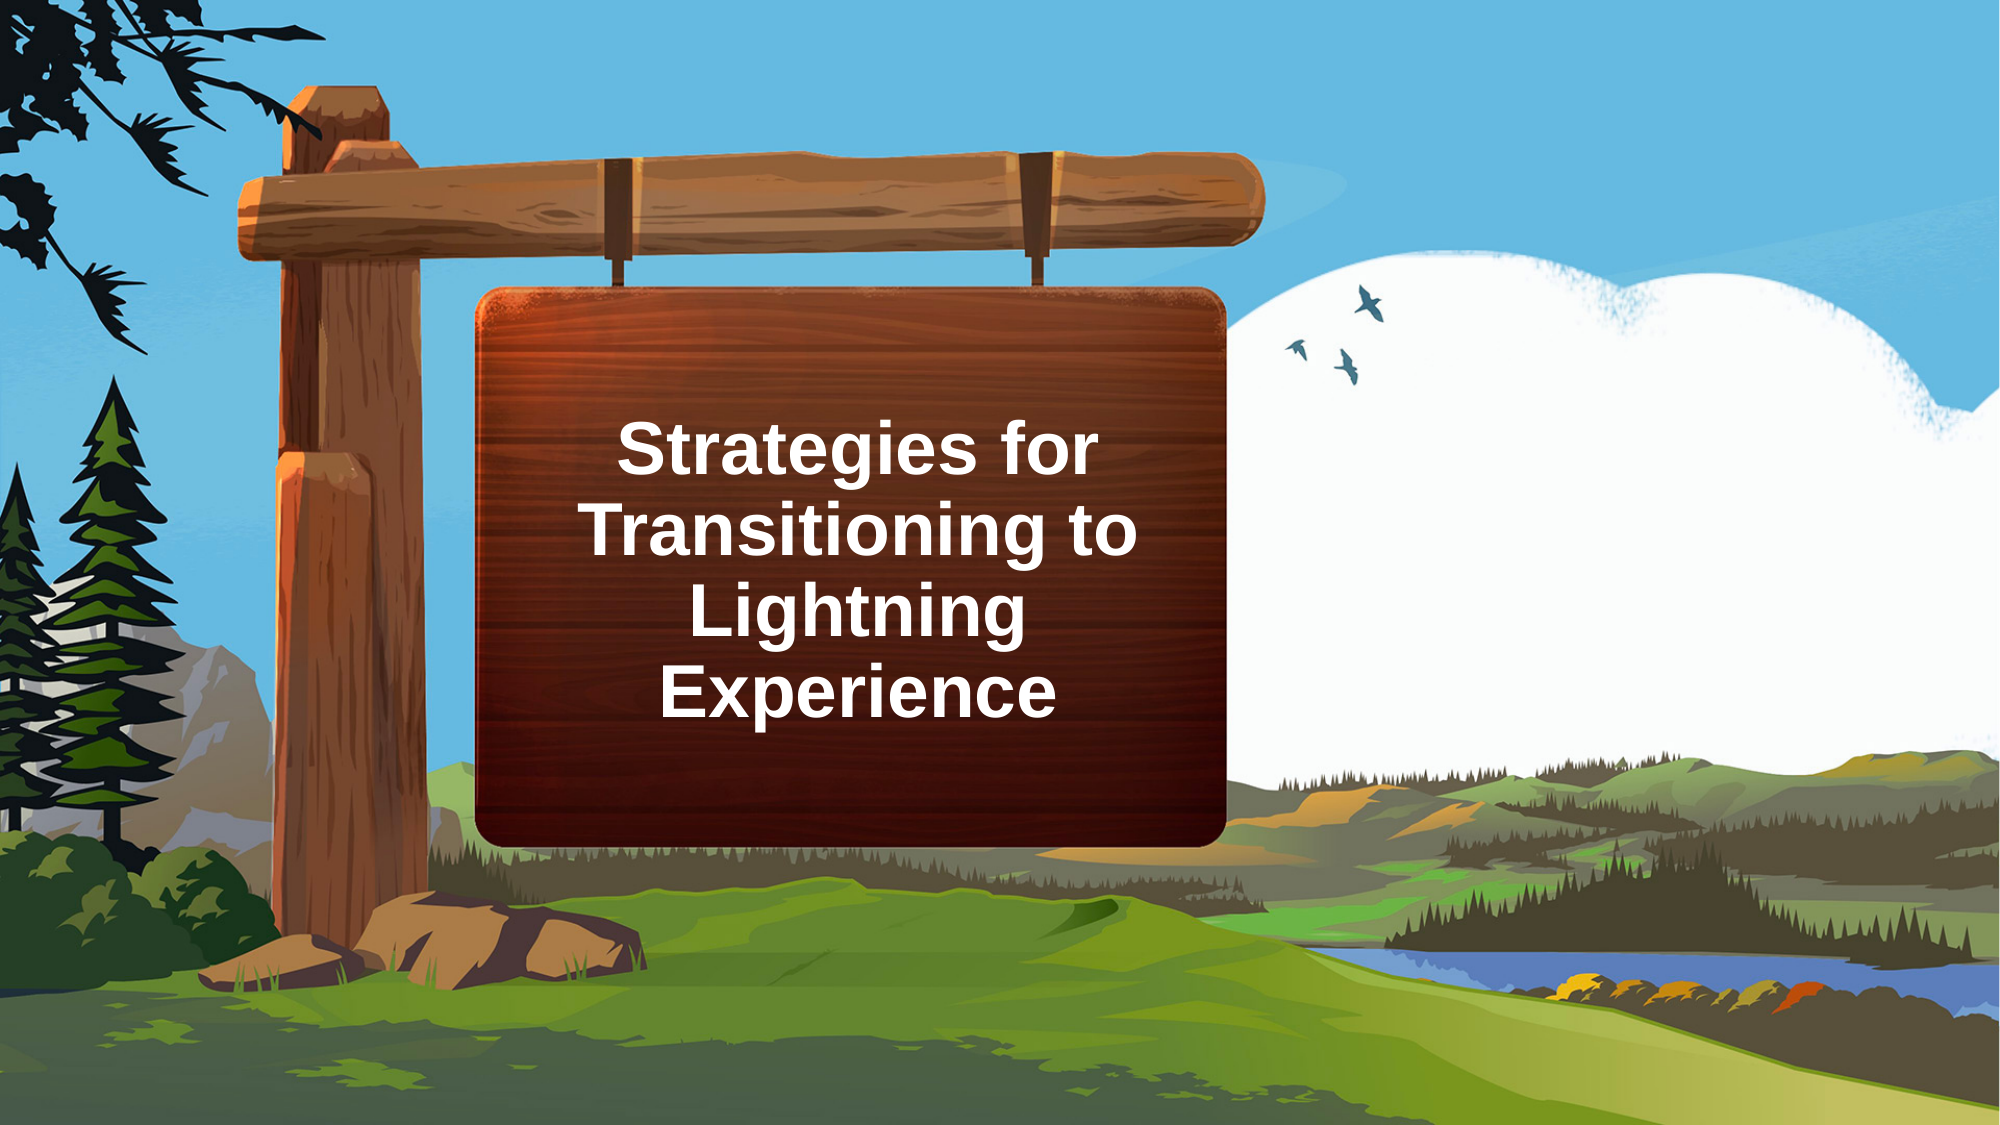

# Strategies for Transitioning to Lightning Experience